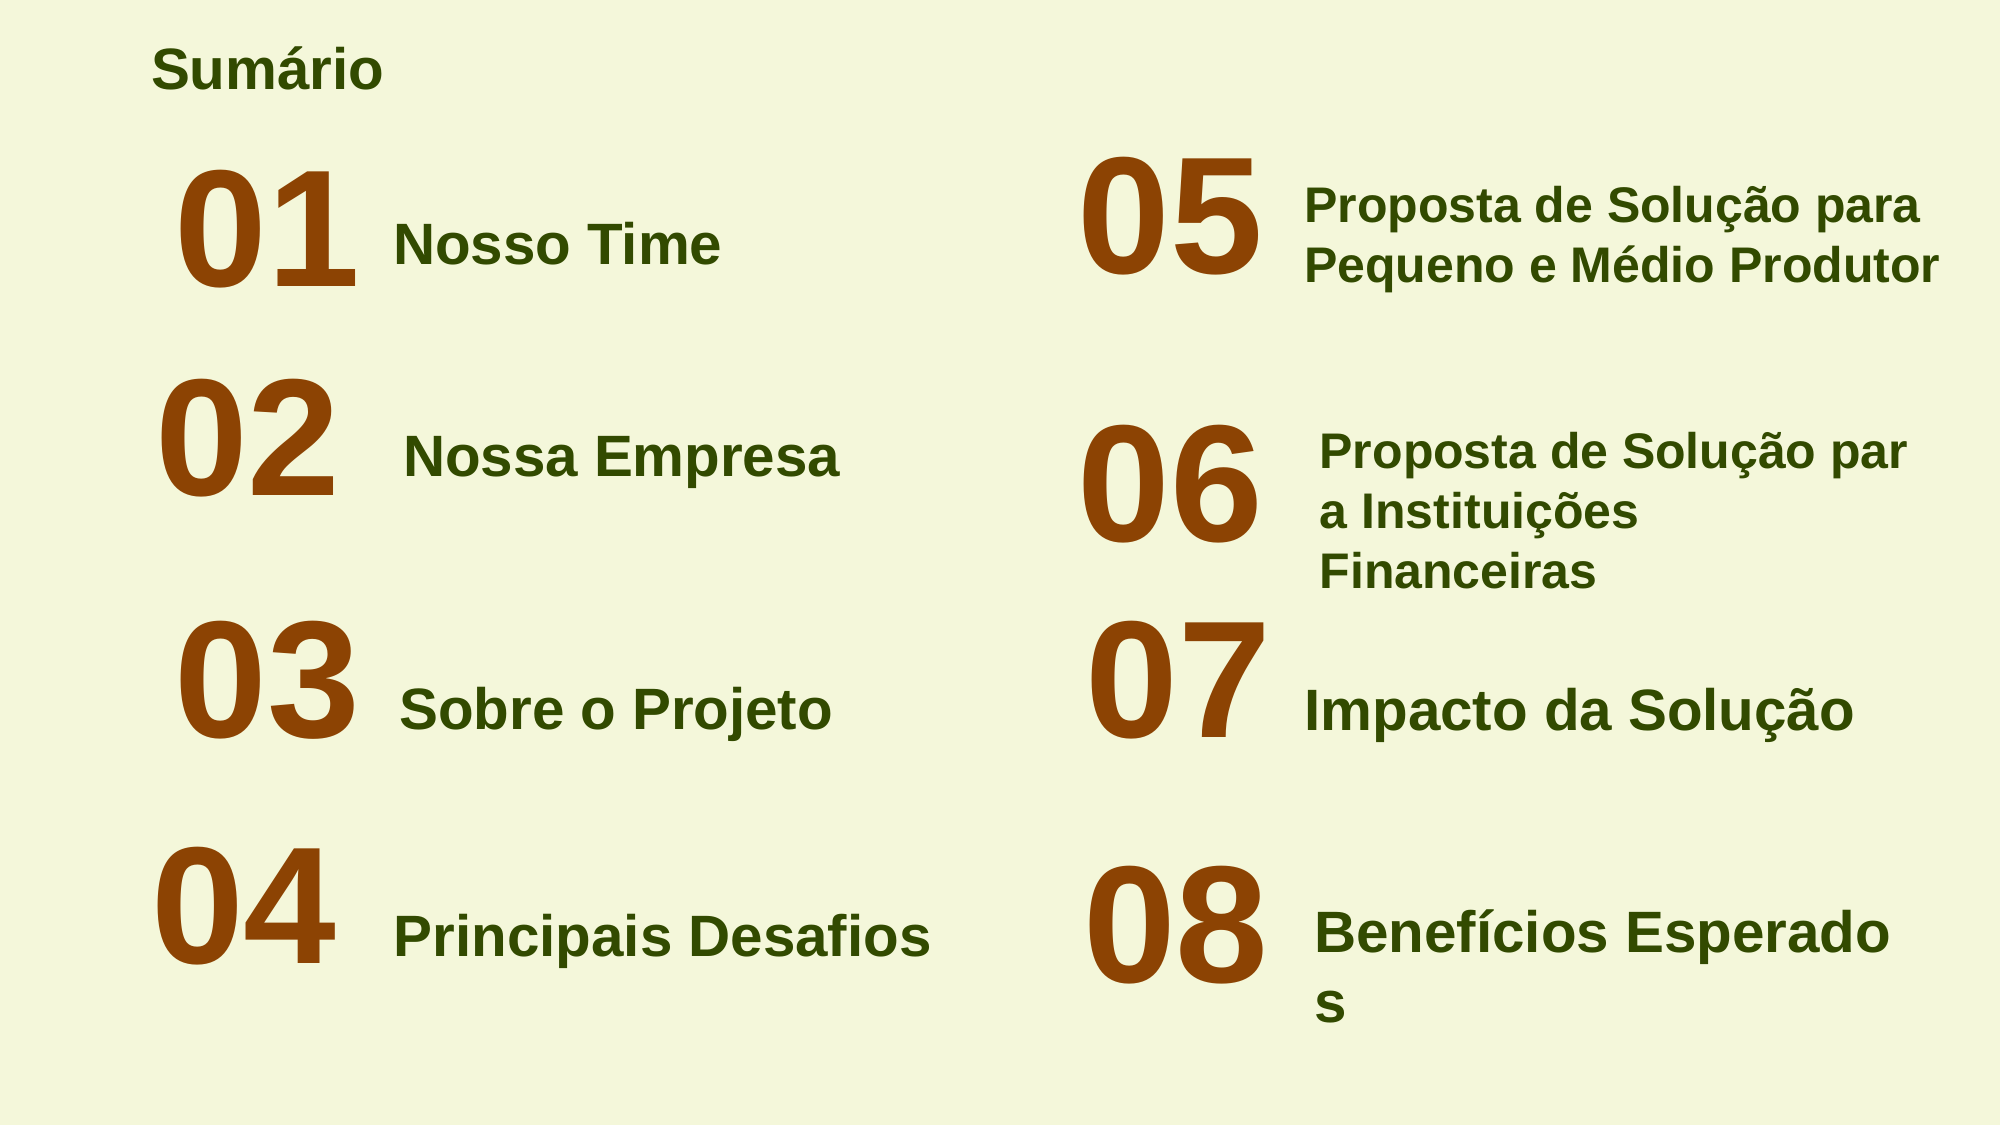

# Sumário
Proposta de Solução para Pequeno e Médio Produtor
05
Nosso Time
01
02
Nossa Empresa
Proposta de Solução para Instituições Financeiras
06
07
03
Sobre o Projeto
Impacto da Solução
04
Benefícios Esperados
Principais Desafios
08